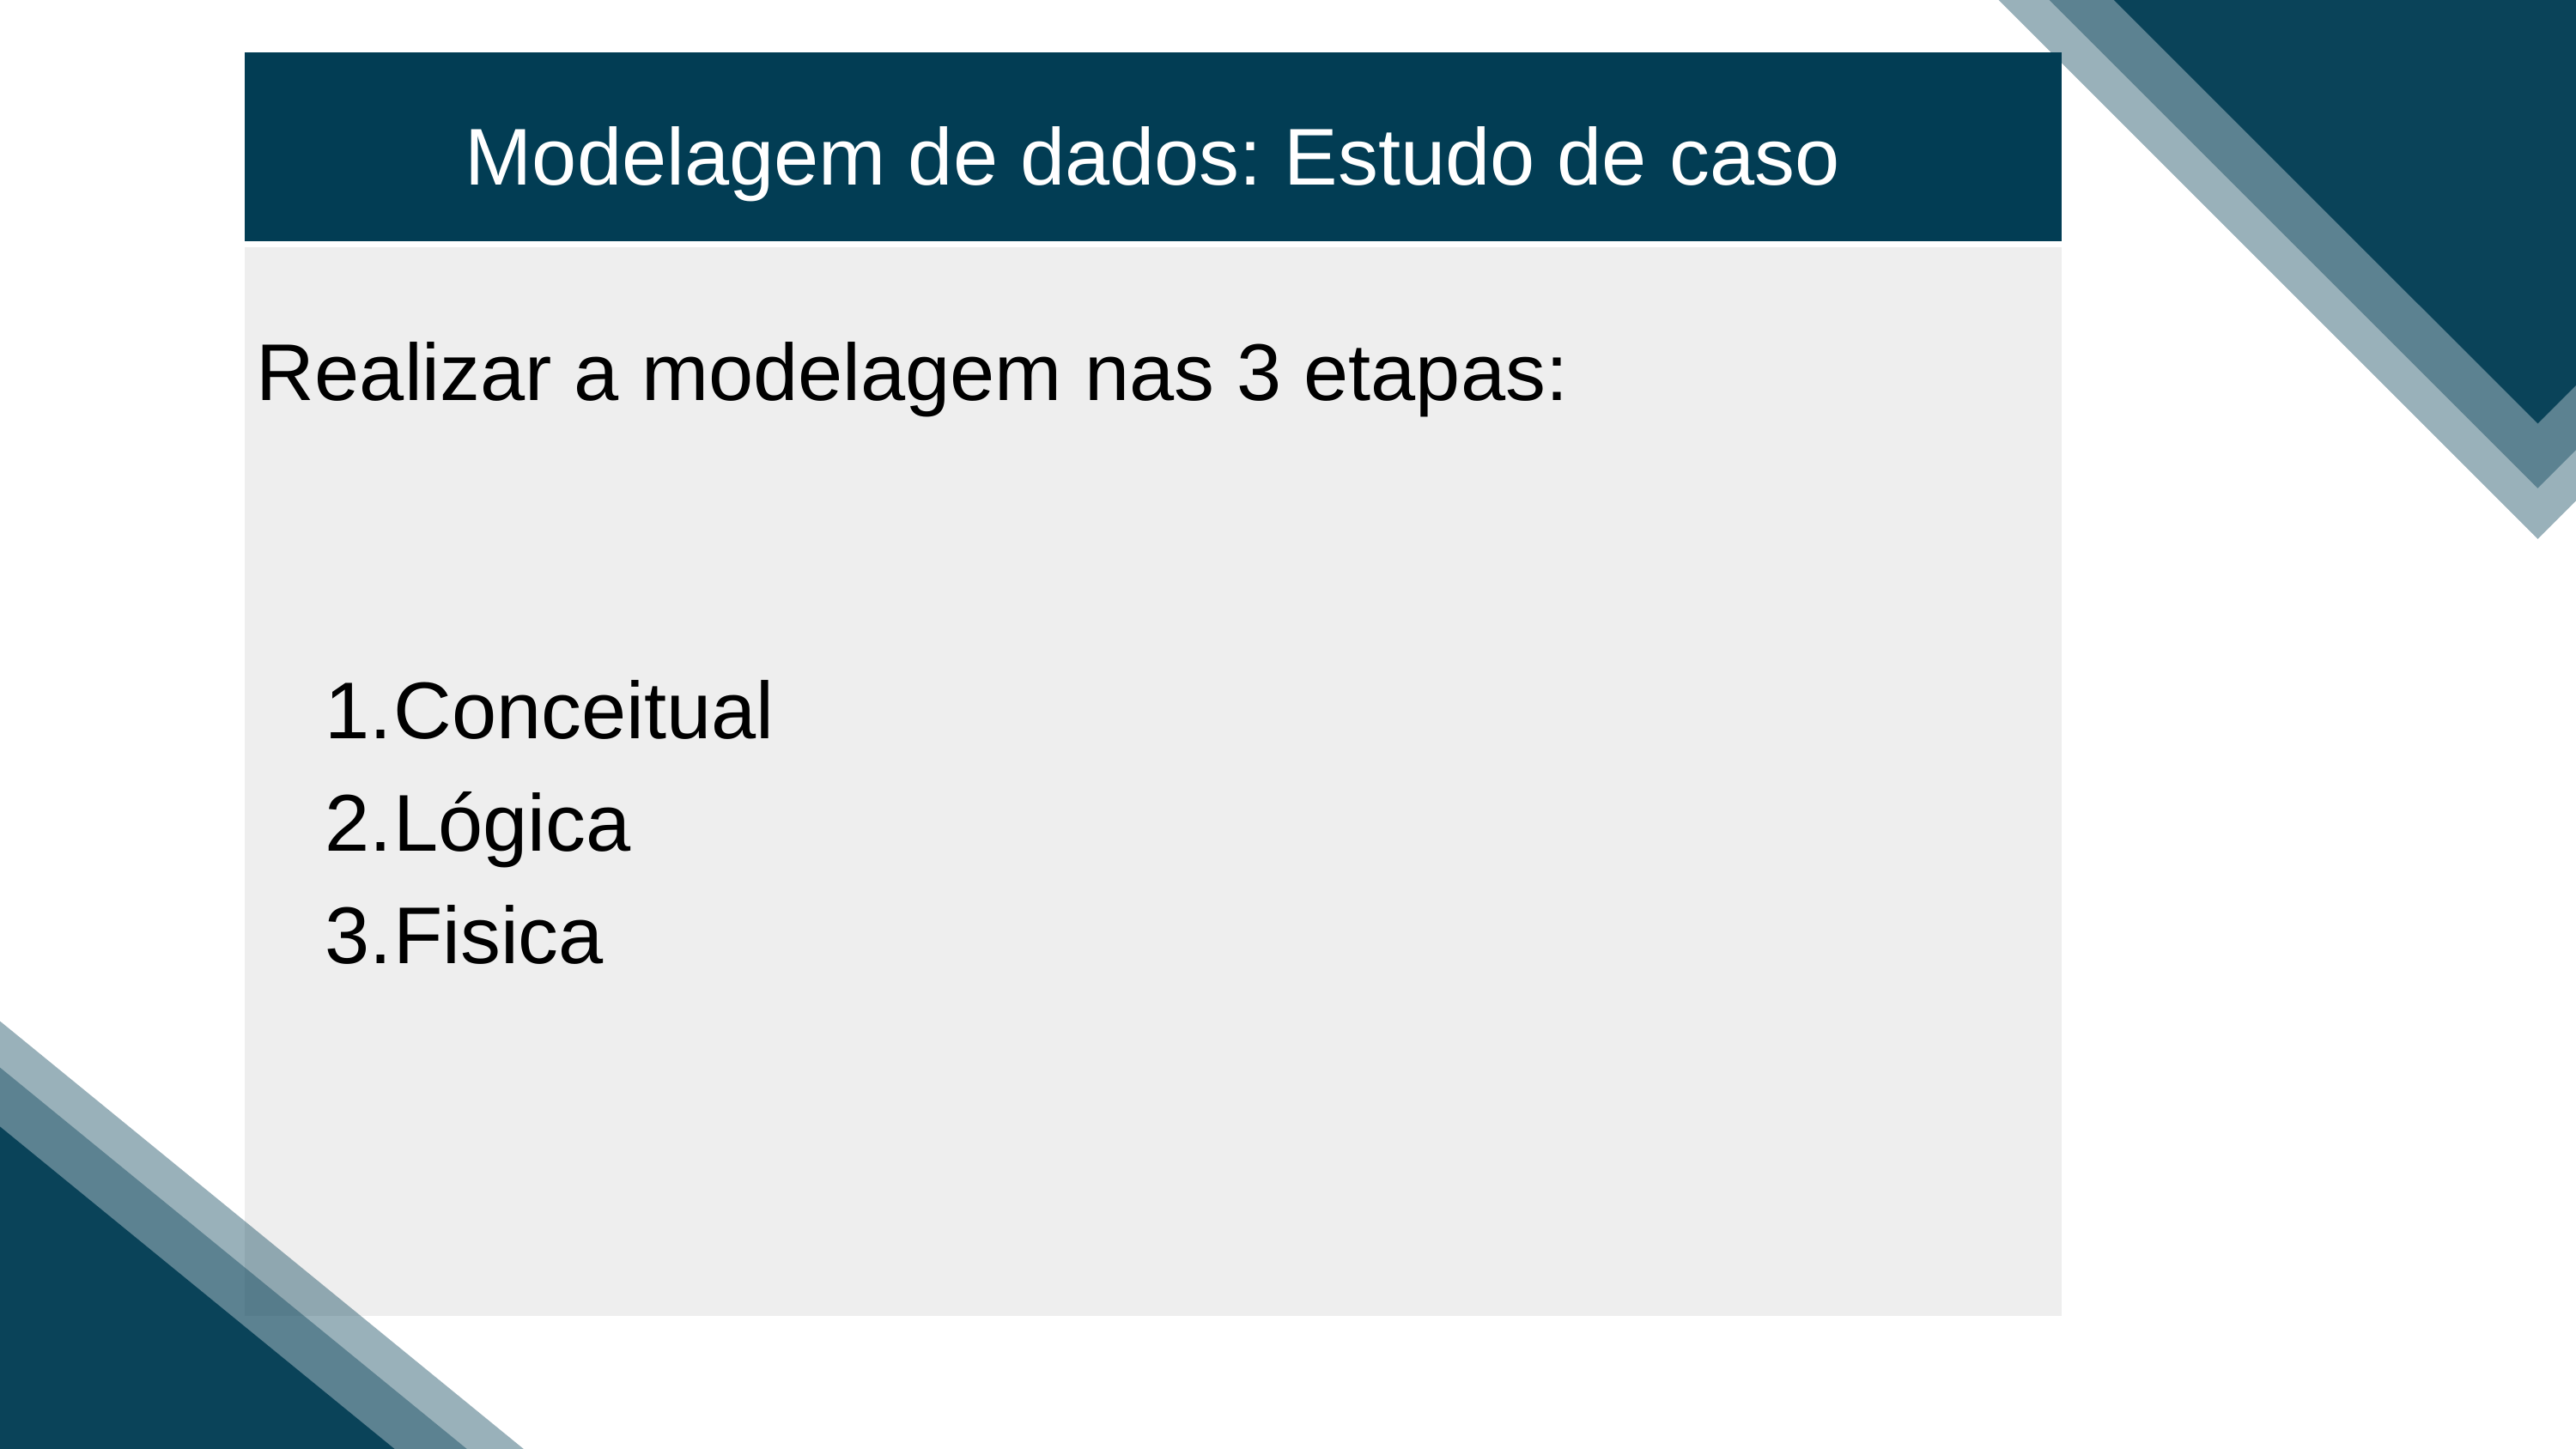

Modelagem de dados: Estudo de caso

Realizar a modelagem nas 3 etapas:

Conceitual
Lógica
Fisica